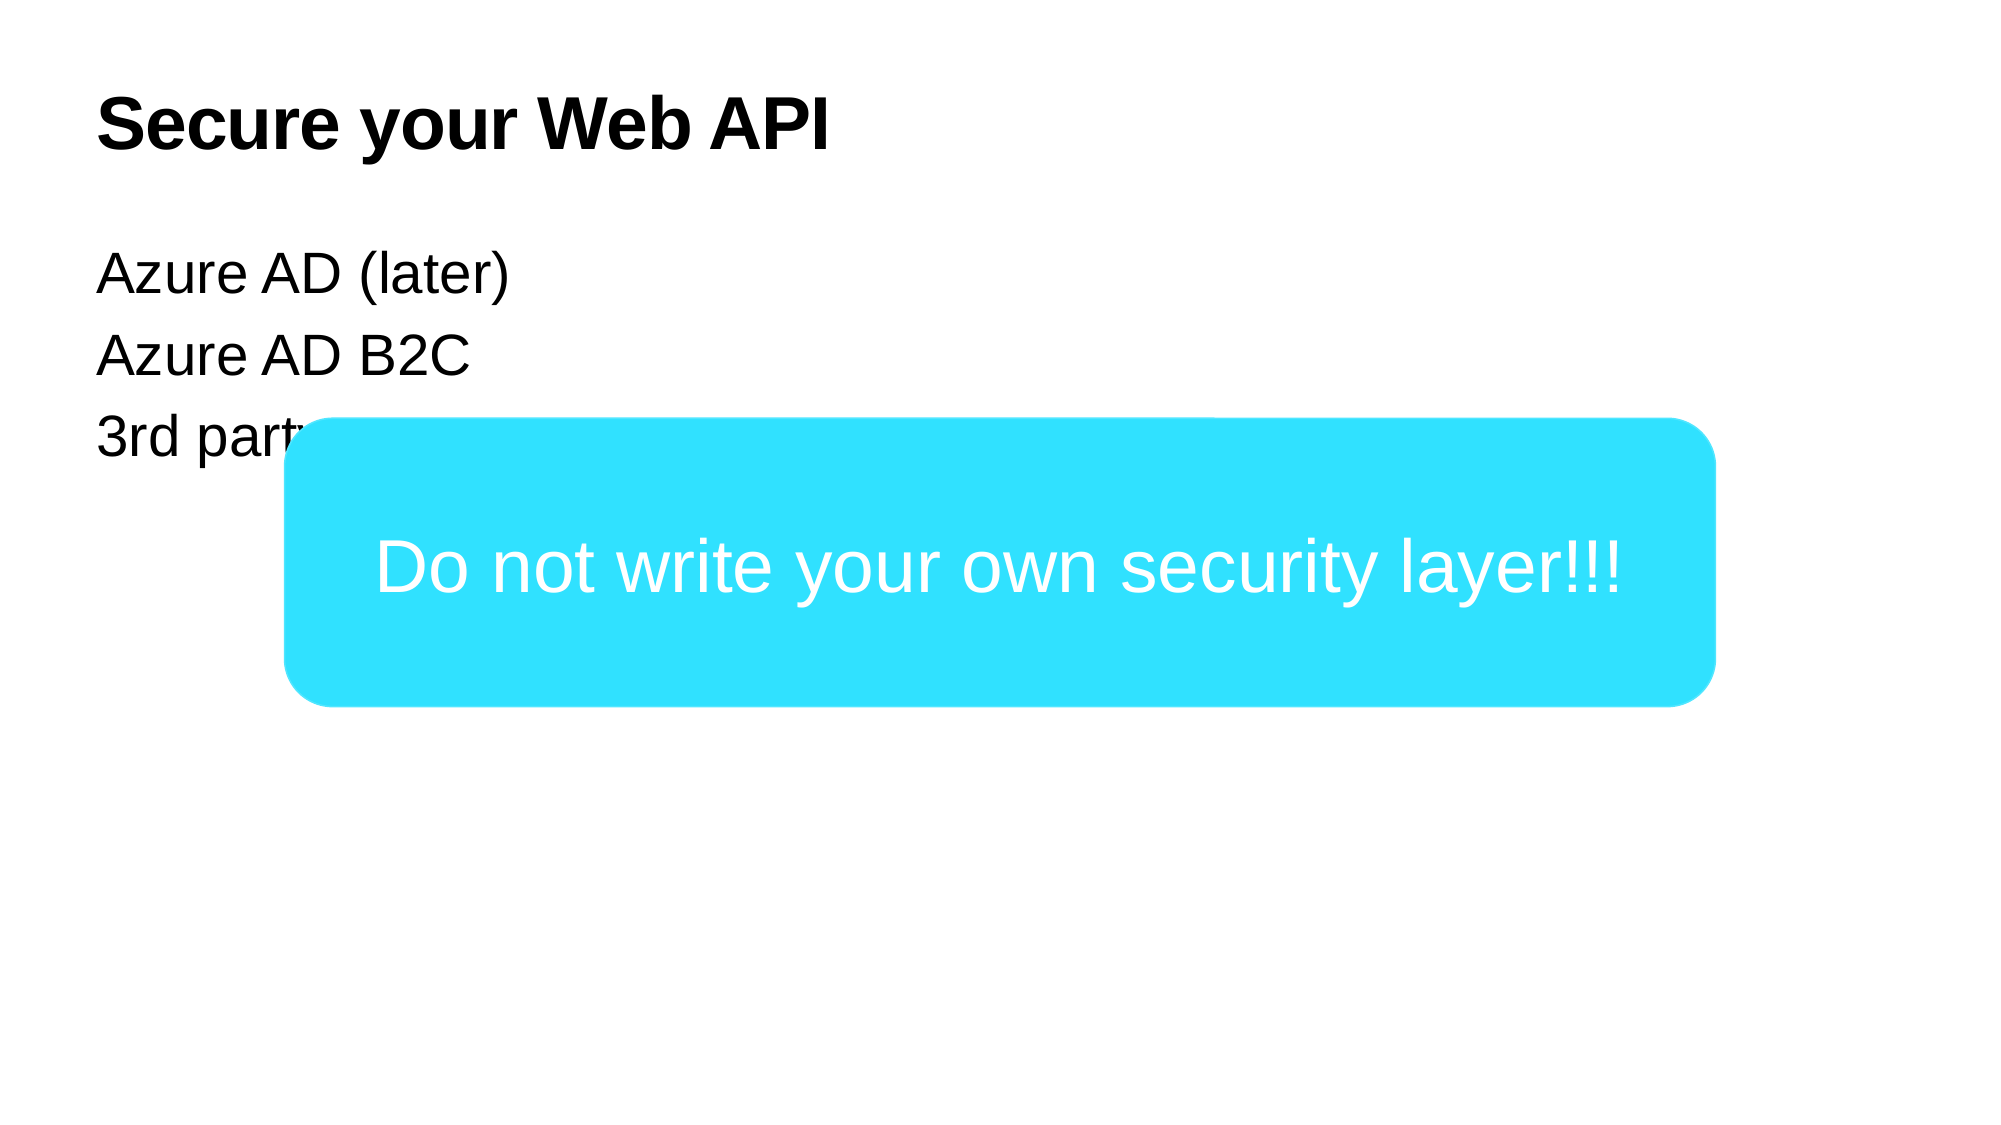

# Secure your Web API
Azure AD (later)
Azure AD B2C
3rd party
Do not write your own security layer!!!